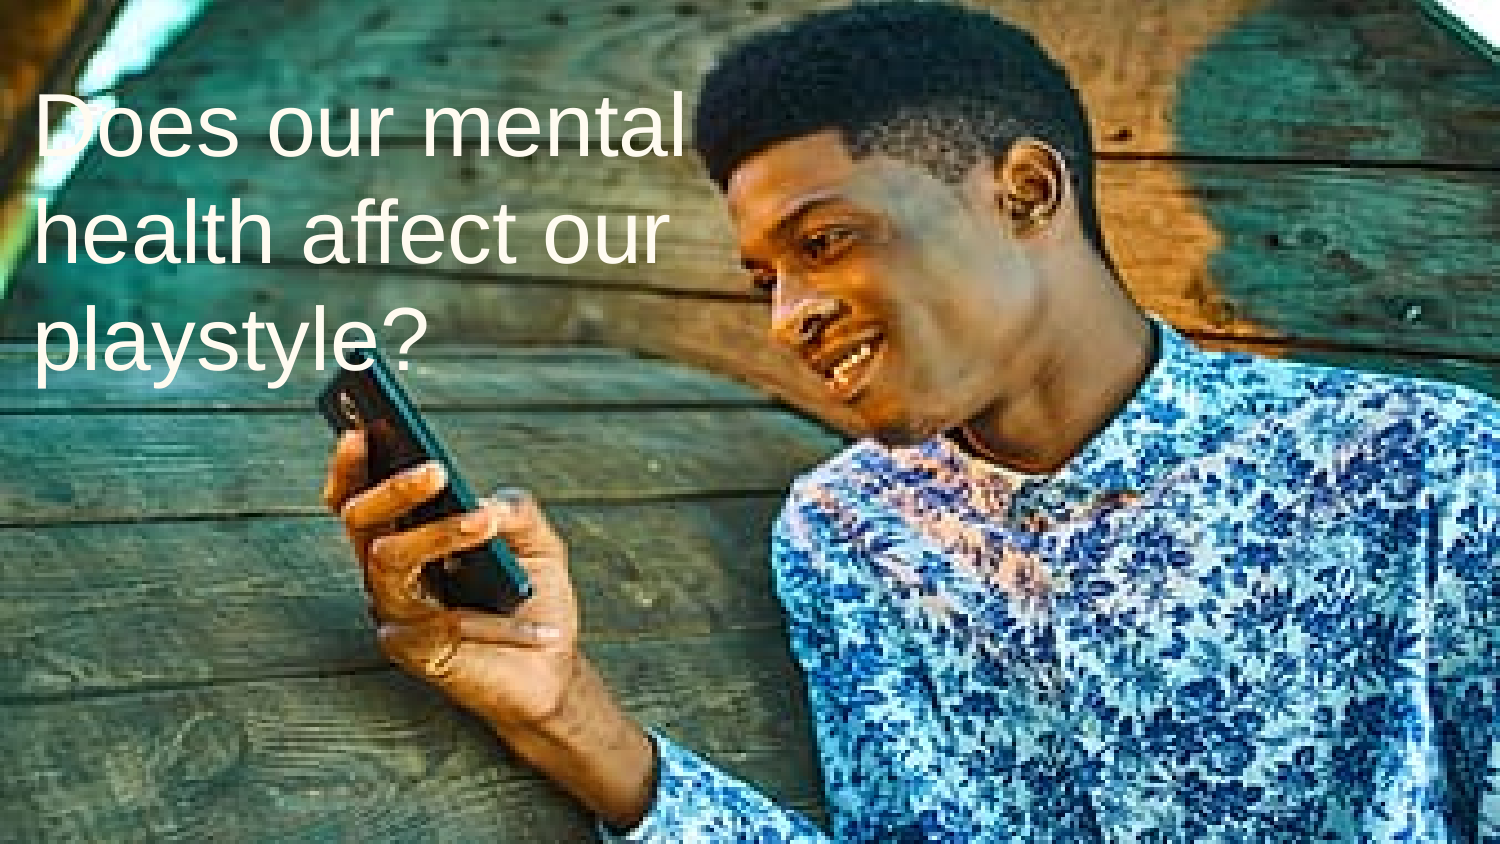

# Does our mental health affect our playstyle?